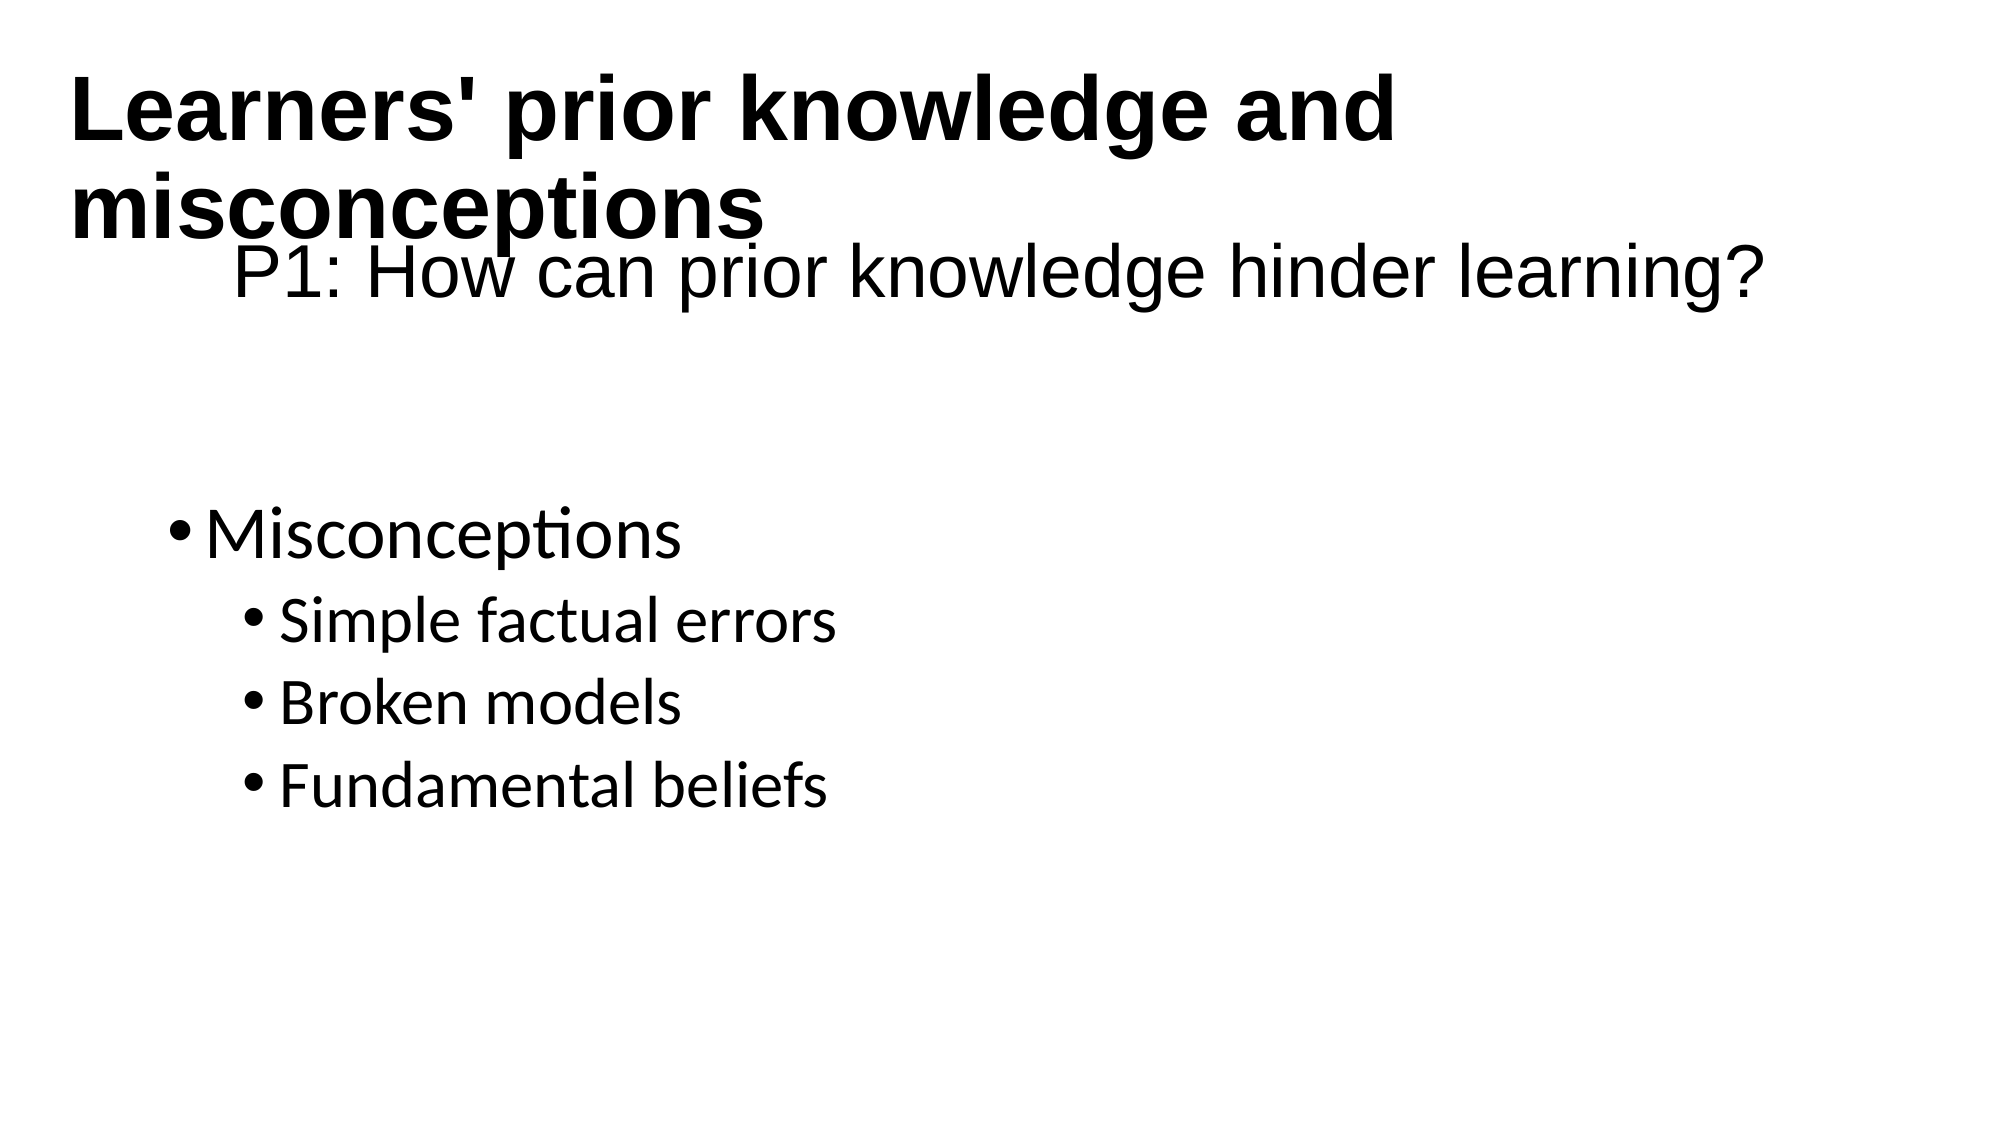

# Learners' prior knowledge and misconceptions
P1: How can prior knowledge hinder learning?
Misconceptions
Simple factual errors
Broken models
Fundamental beliefs